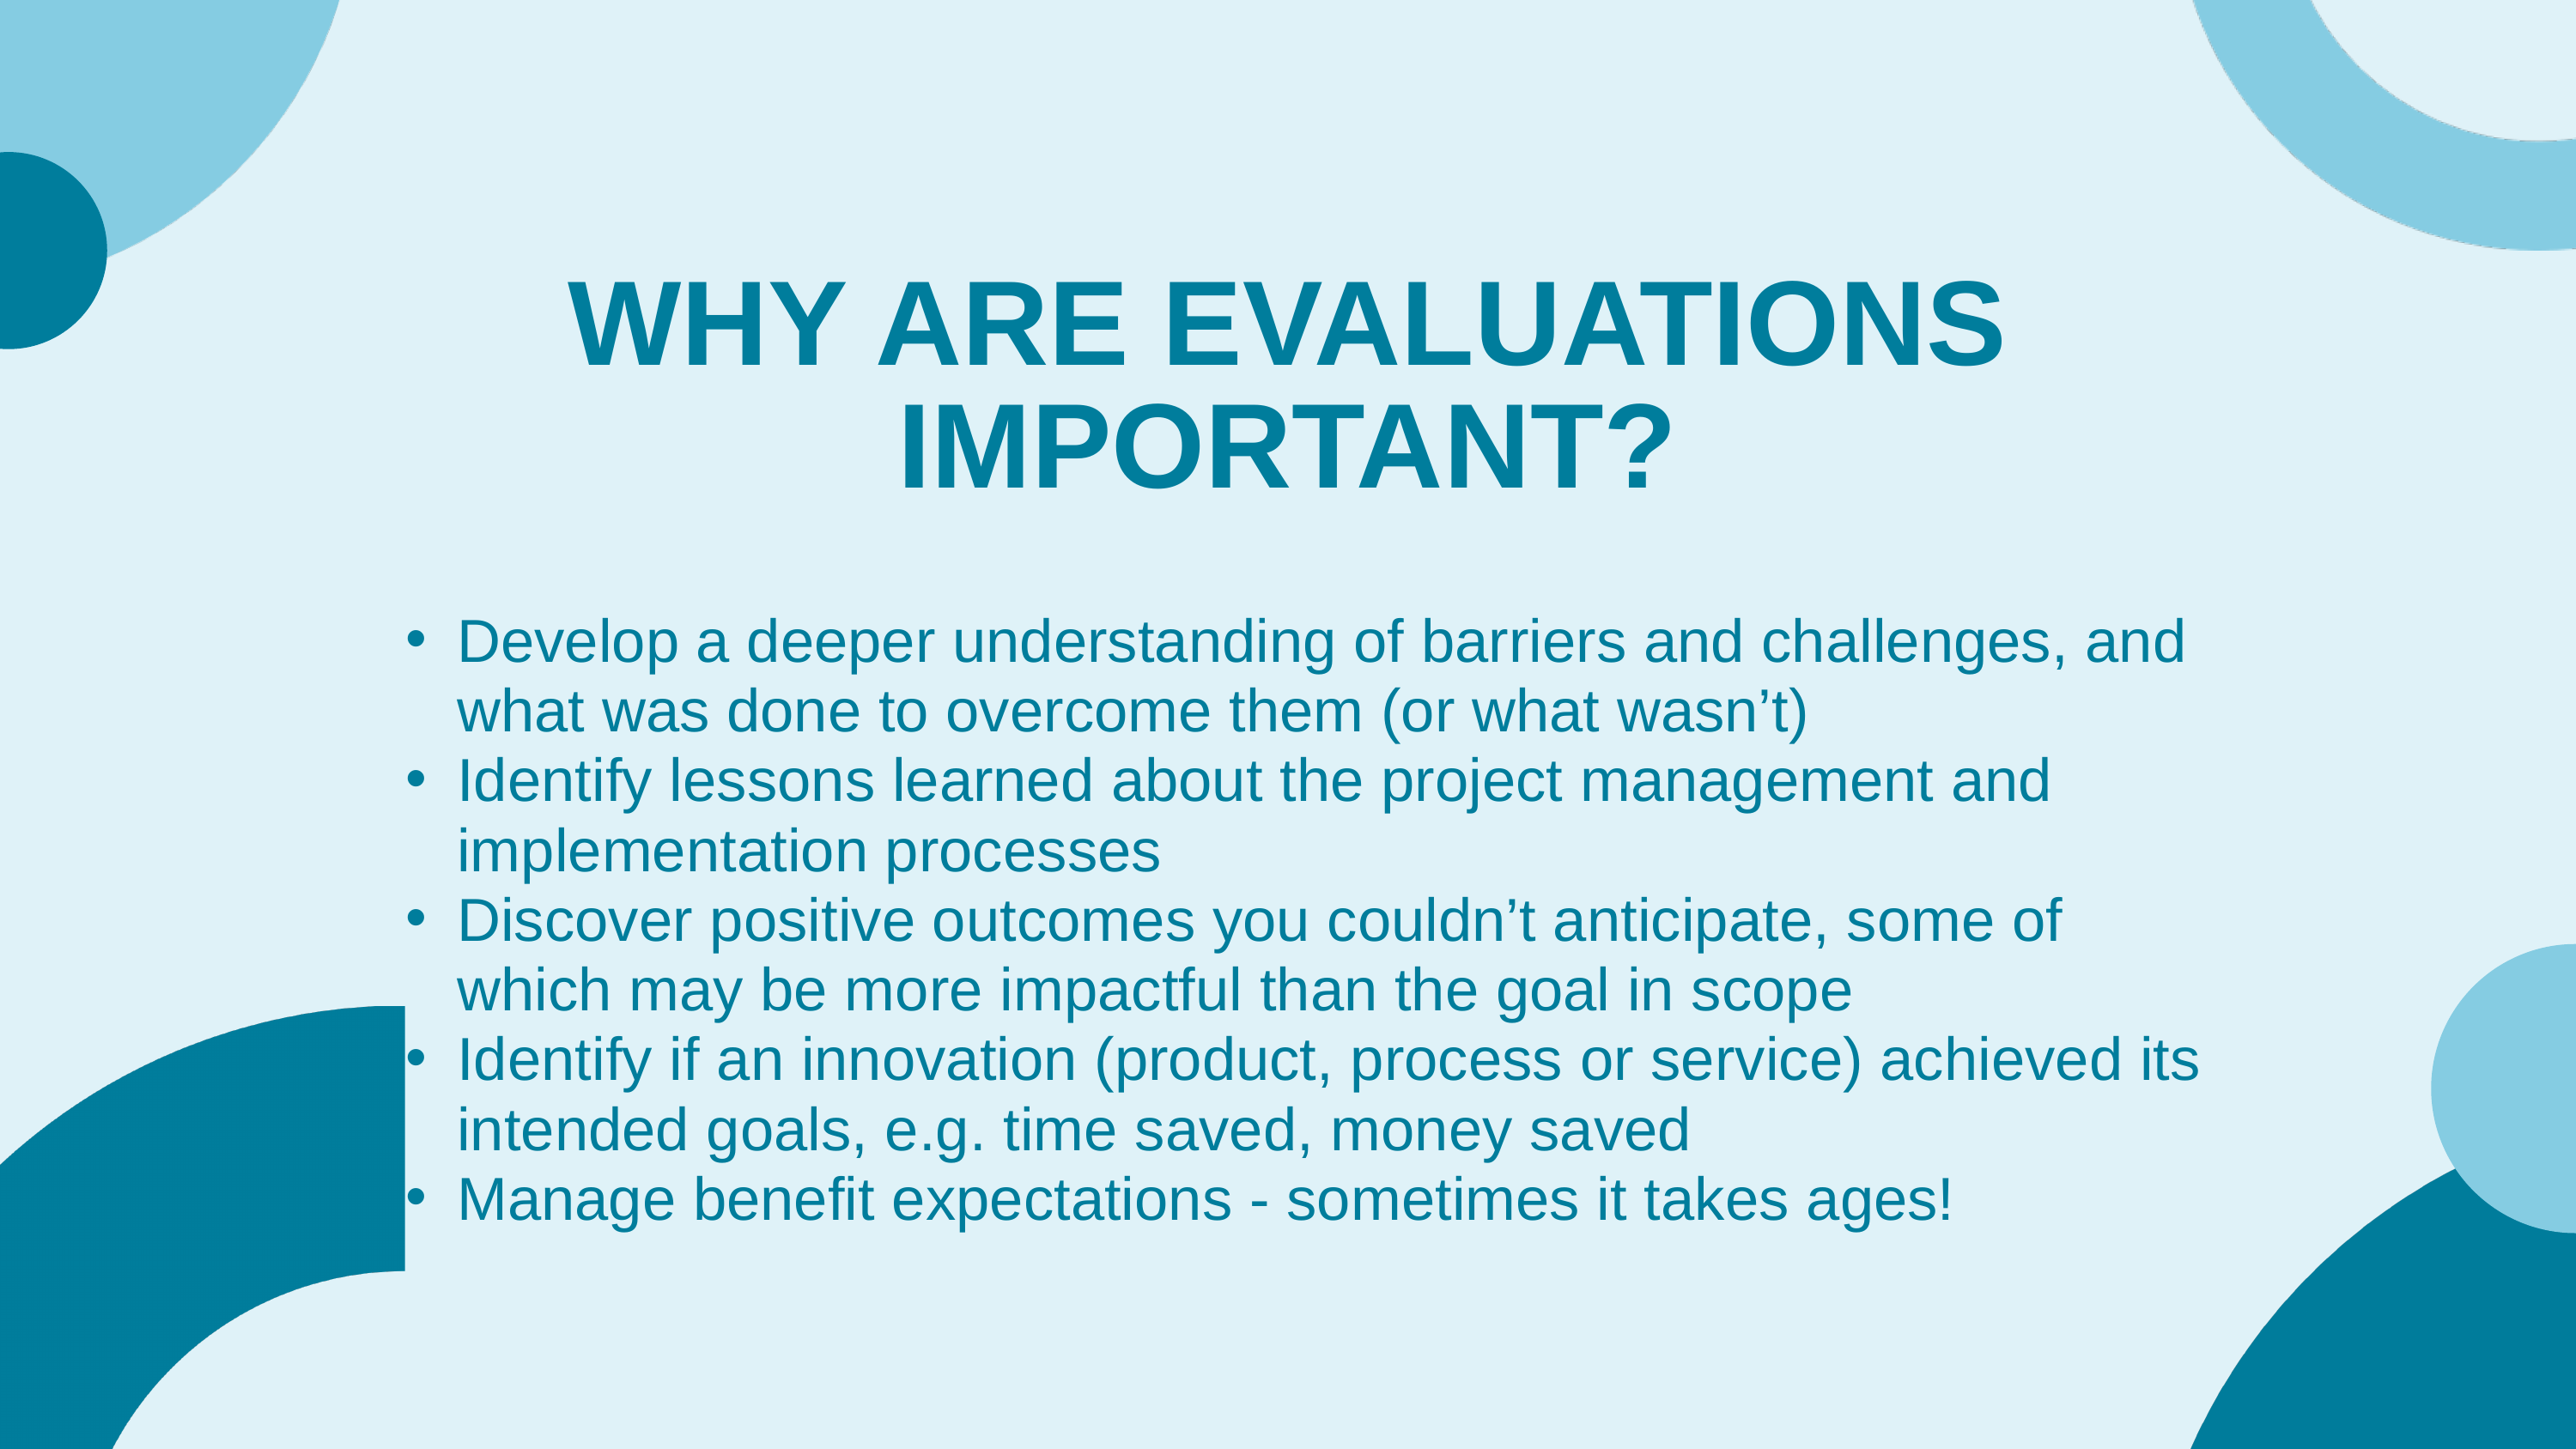

WHY ARE EVALUATIONS IMPORTANT?
Develop a deeper understanding of barriers and challenges, and what was done to overcome them (or what wasn’t)
Identify lessons learned about the project management and implementation processes
Discover positive outcomes you couldn’t anticipate, some of which may be more impactful than the goal in scope
Identify if an innovation (product, process or service) achieved its intended goals, e.g. time saved, money saved
Manage benefit expectations - sometimes it takes ages!